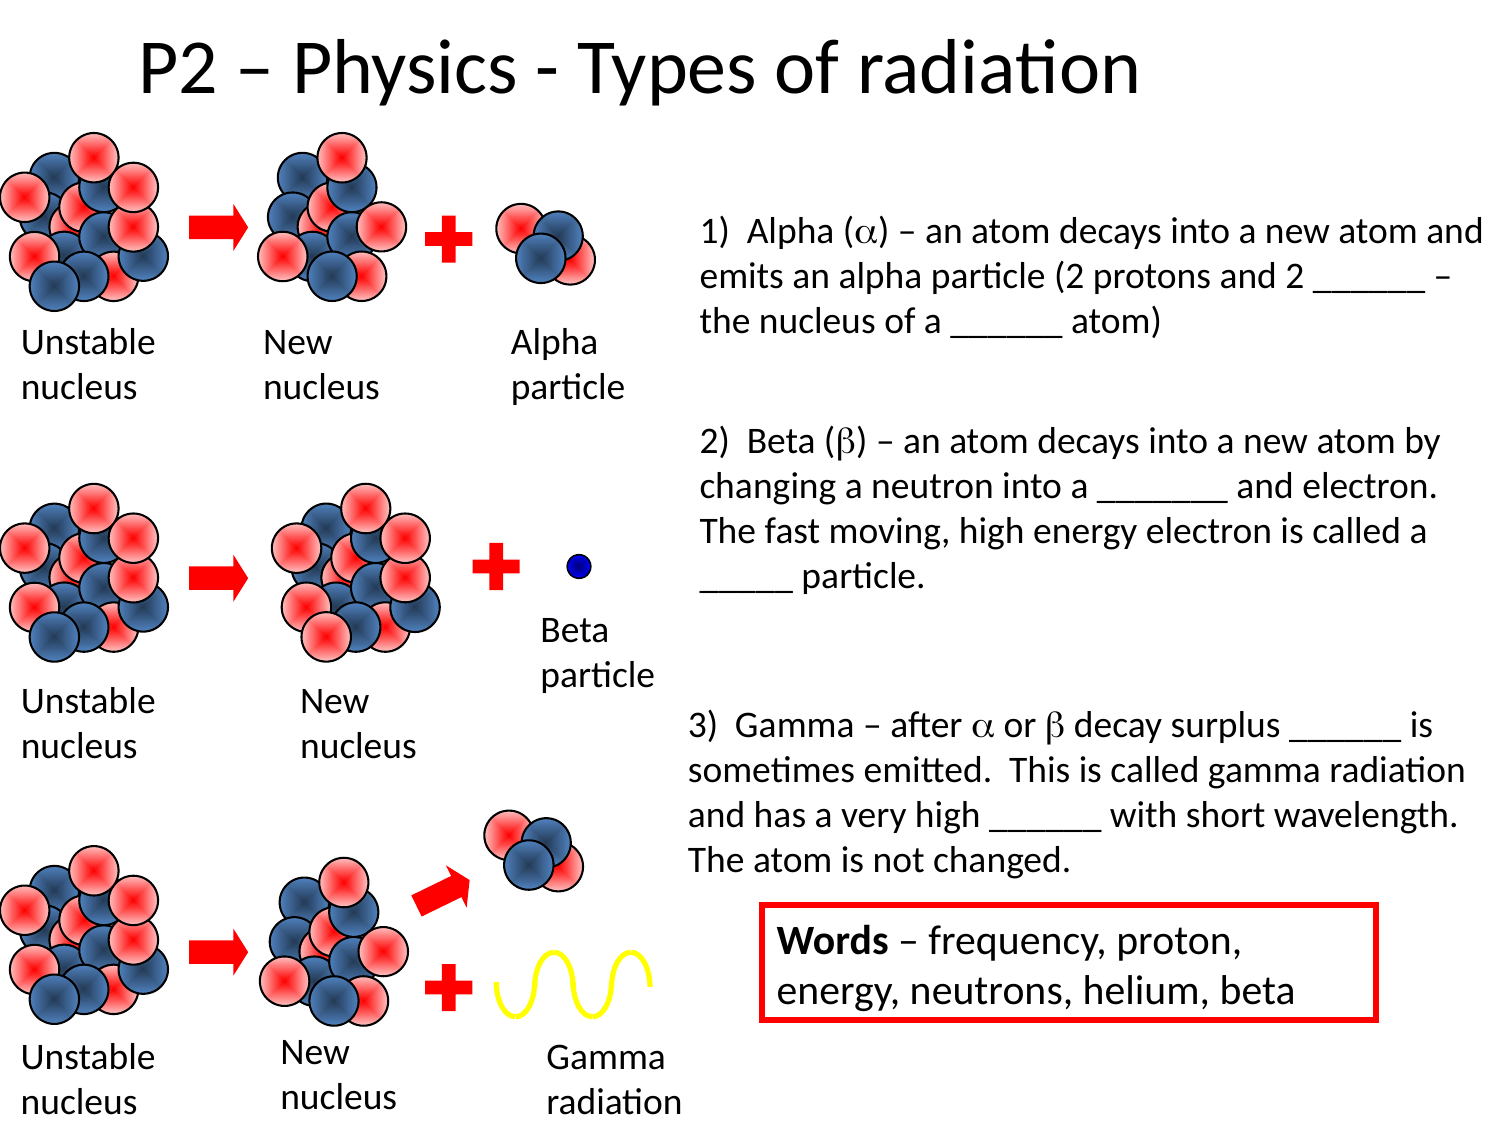

# P2 – Physics - Types of radiation

1)  Alpha (α) – an atom decays into a new atom and emits an alpha particle (2 protons and 2 ______ – the nucleus of a ______ atom)

Unstable nucleus
New nucleus
Alpha particle
2)  Beta (β) – an atom decays into a new atom by changing a neutron into a _______ and electron.  The fast moving, high energy electron is called a _____ particle.

Beta particle
Unstable nucleus
New nucleus
3)  Gamma – after α or β decay surplus ______ is sometimes emitted.  This is called gamma radiation and has a very high ______ with short wavelength.  The atom is not changed.

Words – frequency, proton, energy, neutrons, helium, beta

New nucleus
Unstable nucleus
Gamma radiation